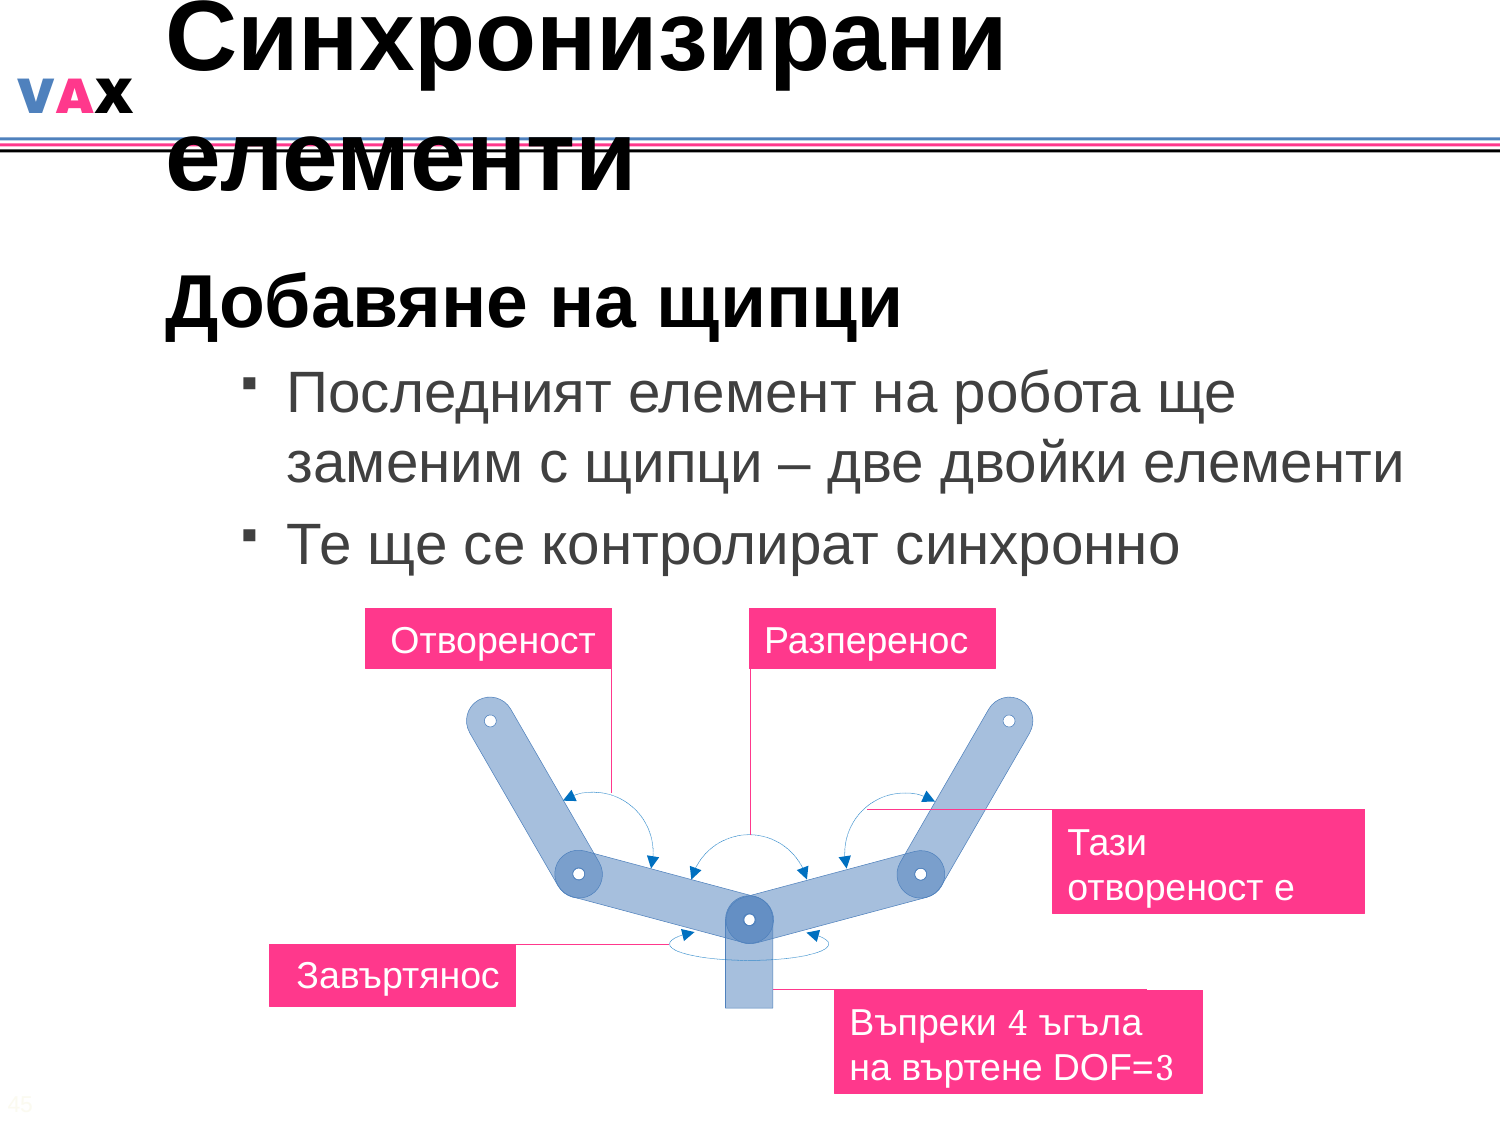

# Синхронизирани елементи
Добавяне на щипци
Последният елемент на робота ще заменим с щипци – две двойки елементи
Те ще се контролират синхронно
Отвореност
Разпереност

Тази отвореност е като другата

Завъртяност
Въпреки 4 ъгъла на въртене DOF=3